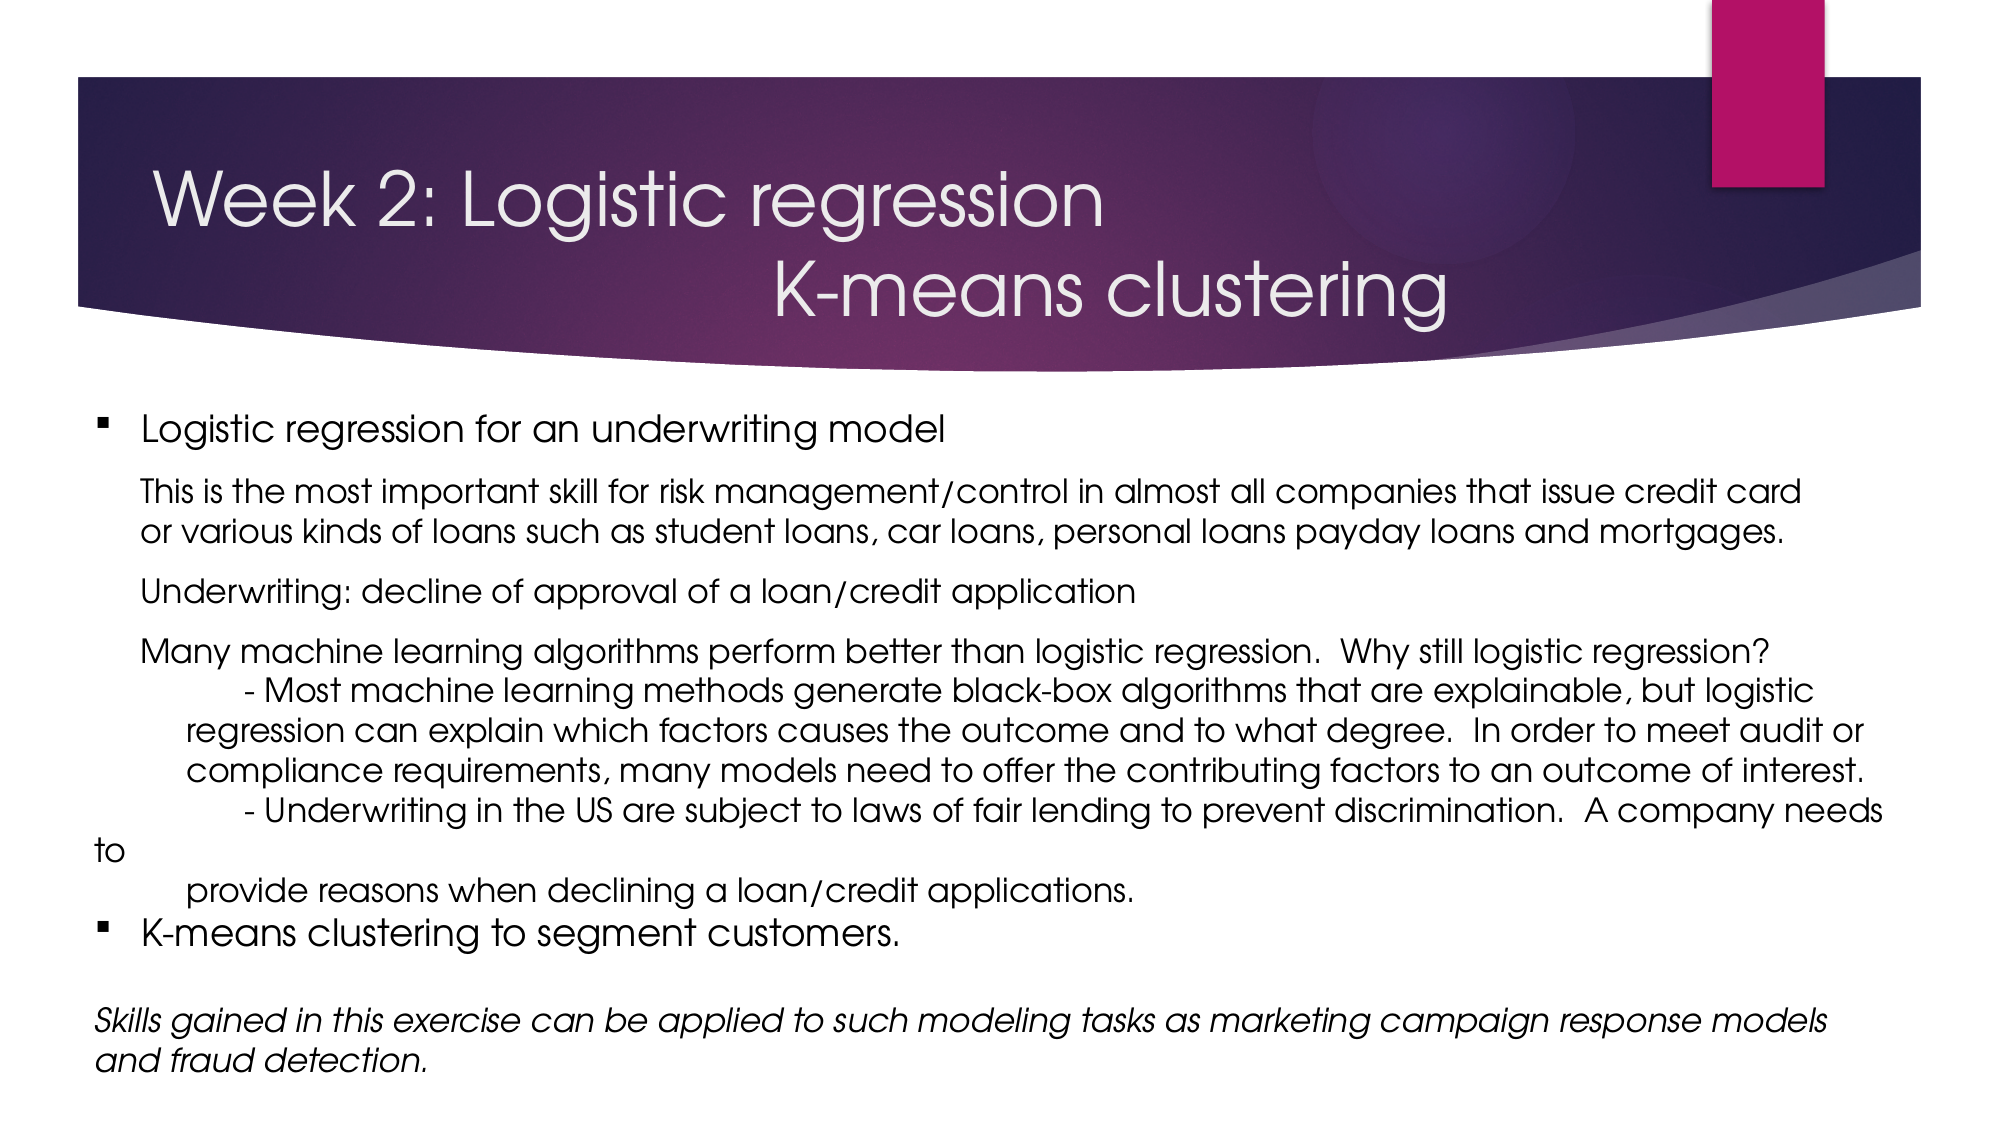

# Week 2: Logistic regression K-means clustering

Logistic regression for an underwriting model

     This is the most important skill for risk management/control in almost all companies that issue credit card
     or various kinds of loans such as student loans, car loans, personal loans payday loans and mortgages.

     Underwriting: decline of approval of a loan/credit application

     Many machine learning algorithms perform better than logistic regression.  Why still logistic regression?
	- Most machine learning methods generate black-box algorithms that are explainable, but logistic
          regression can explain which factors causes the outcome and to what degree.  In order to meet audit or
          compliance requirements, many models need to offer the contributing factors to an outcome of interest.
	- Underwriting in the US are subject to laws of fair lending to prevent discrimination.  A company needs to
          provide reasons when declining a loan/credit applications.
K-means clustering to segment customers.

Skills gained in this exercise can be applied to such modeling tasks as marketing campaign response models and fraud detection.